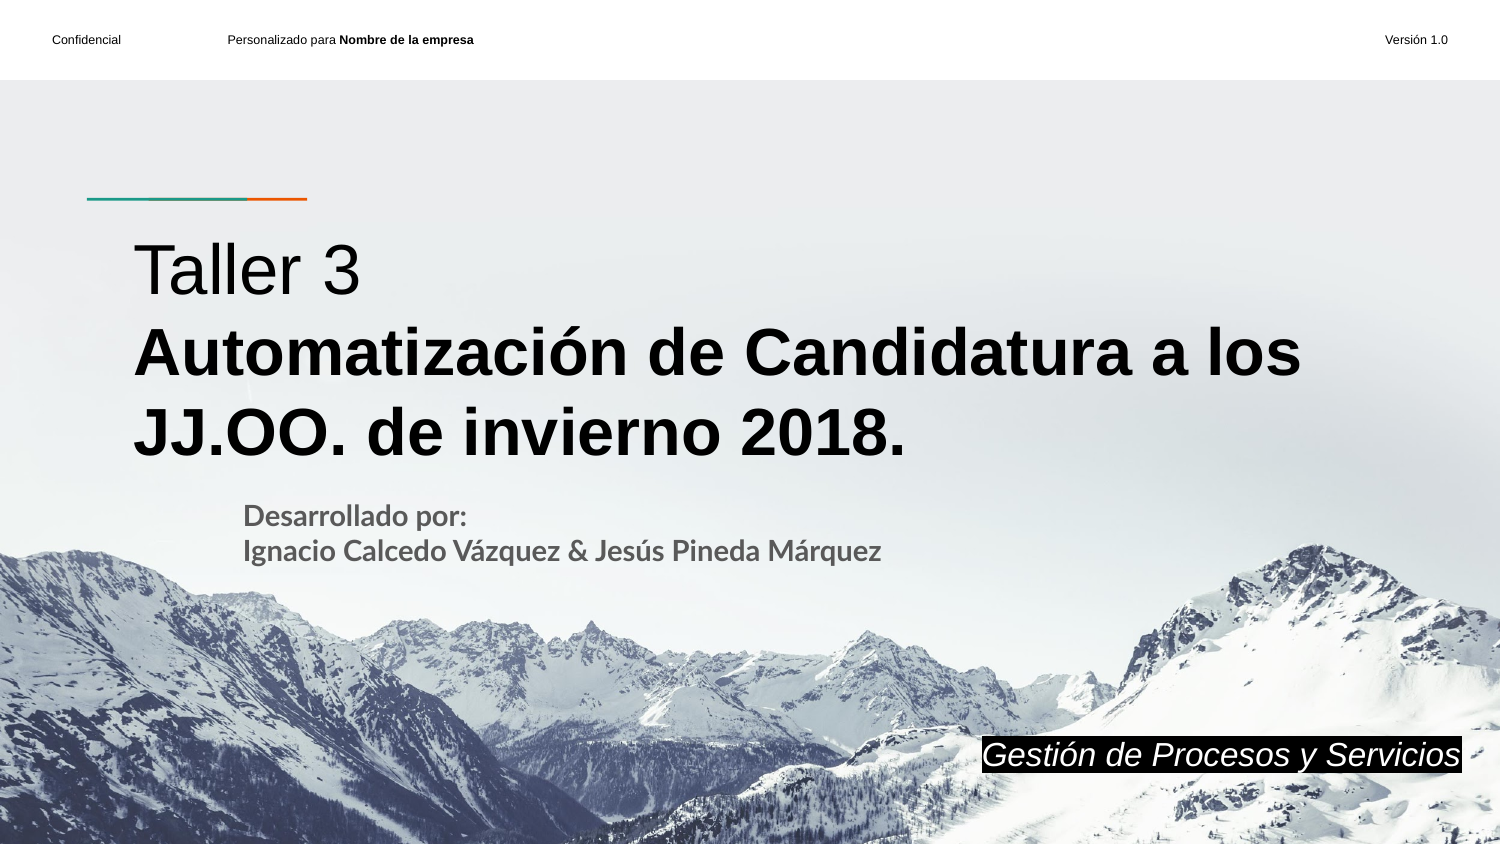

Taller 3
Automatización de Candidatura a los JJ.OO. de invierno 2018.
Desarrollado por:
Ignacio Calcedo Vázquez & Jesús Pineda Márquez
Gestión de Procesos y Servicios